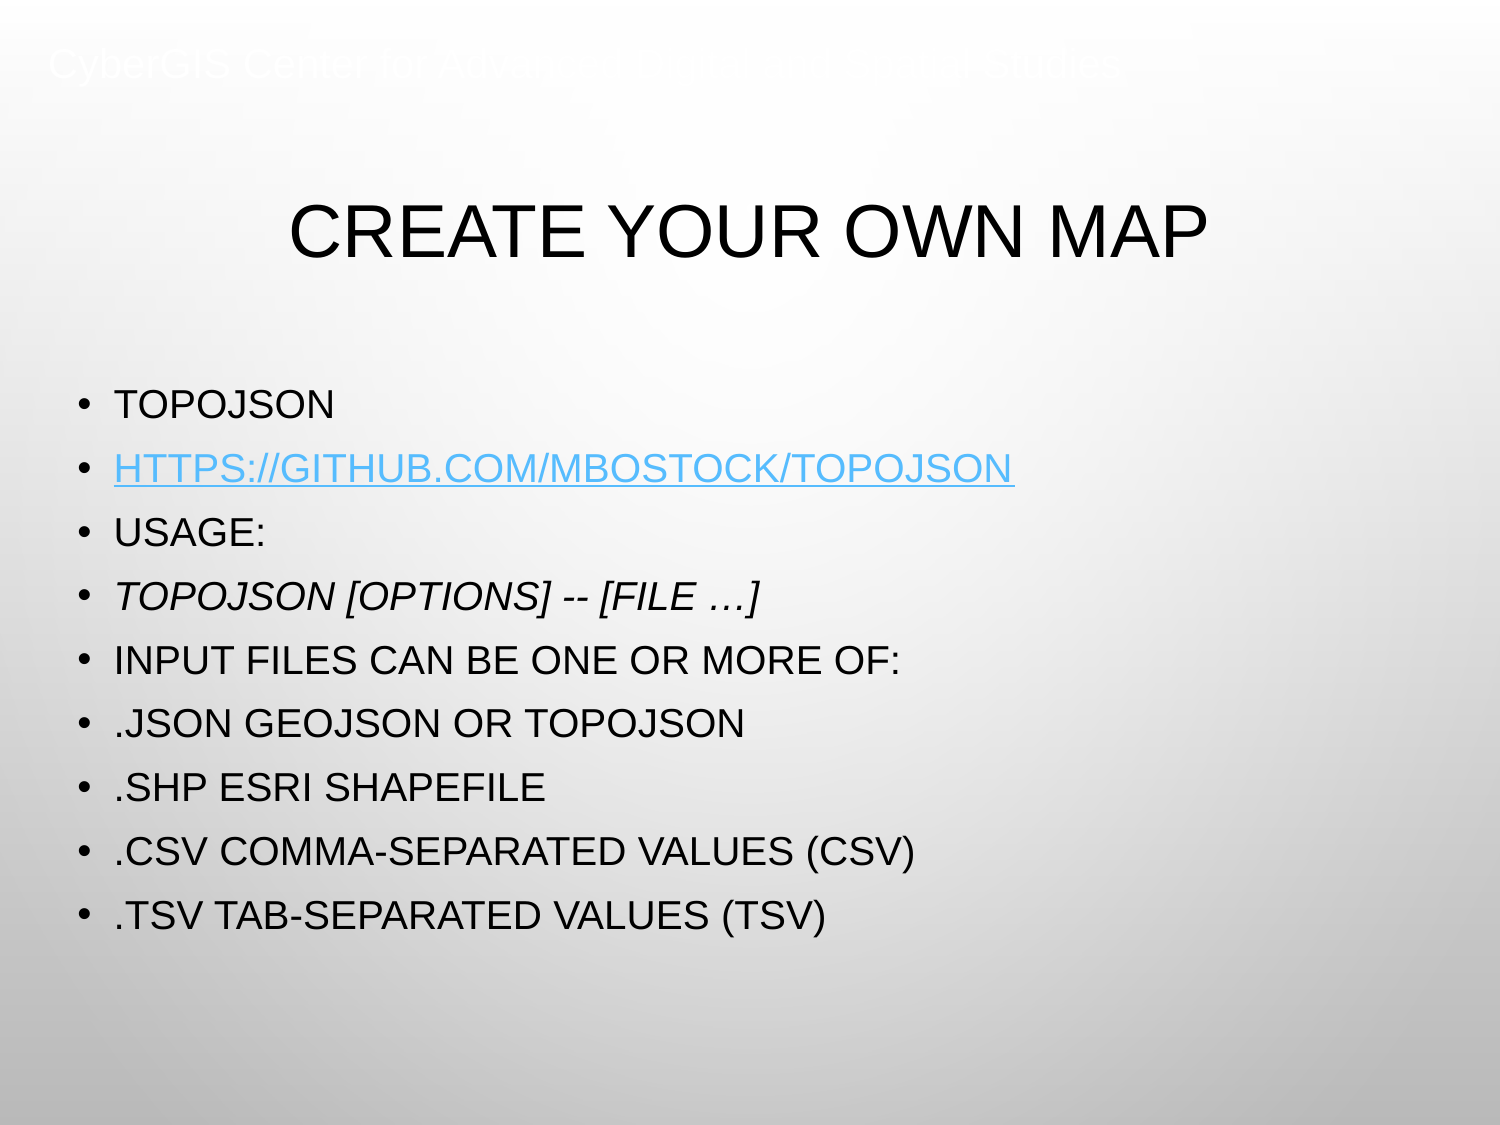

# Create your own map
TopoJSON
https://github.com/mbostock/topojson
Usage:
topojson [options] -- [file …]
Input files can be one or more of:
.json GeoJSON or TopoJSON
.shp ESRI shapefile
.csv comma-separated values (CSV)
.tsv tab-separated values (TSV)